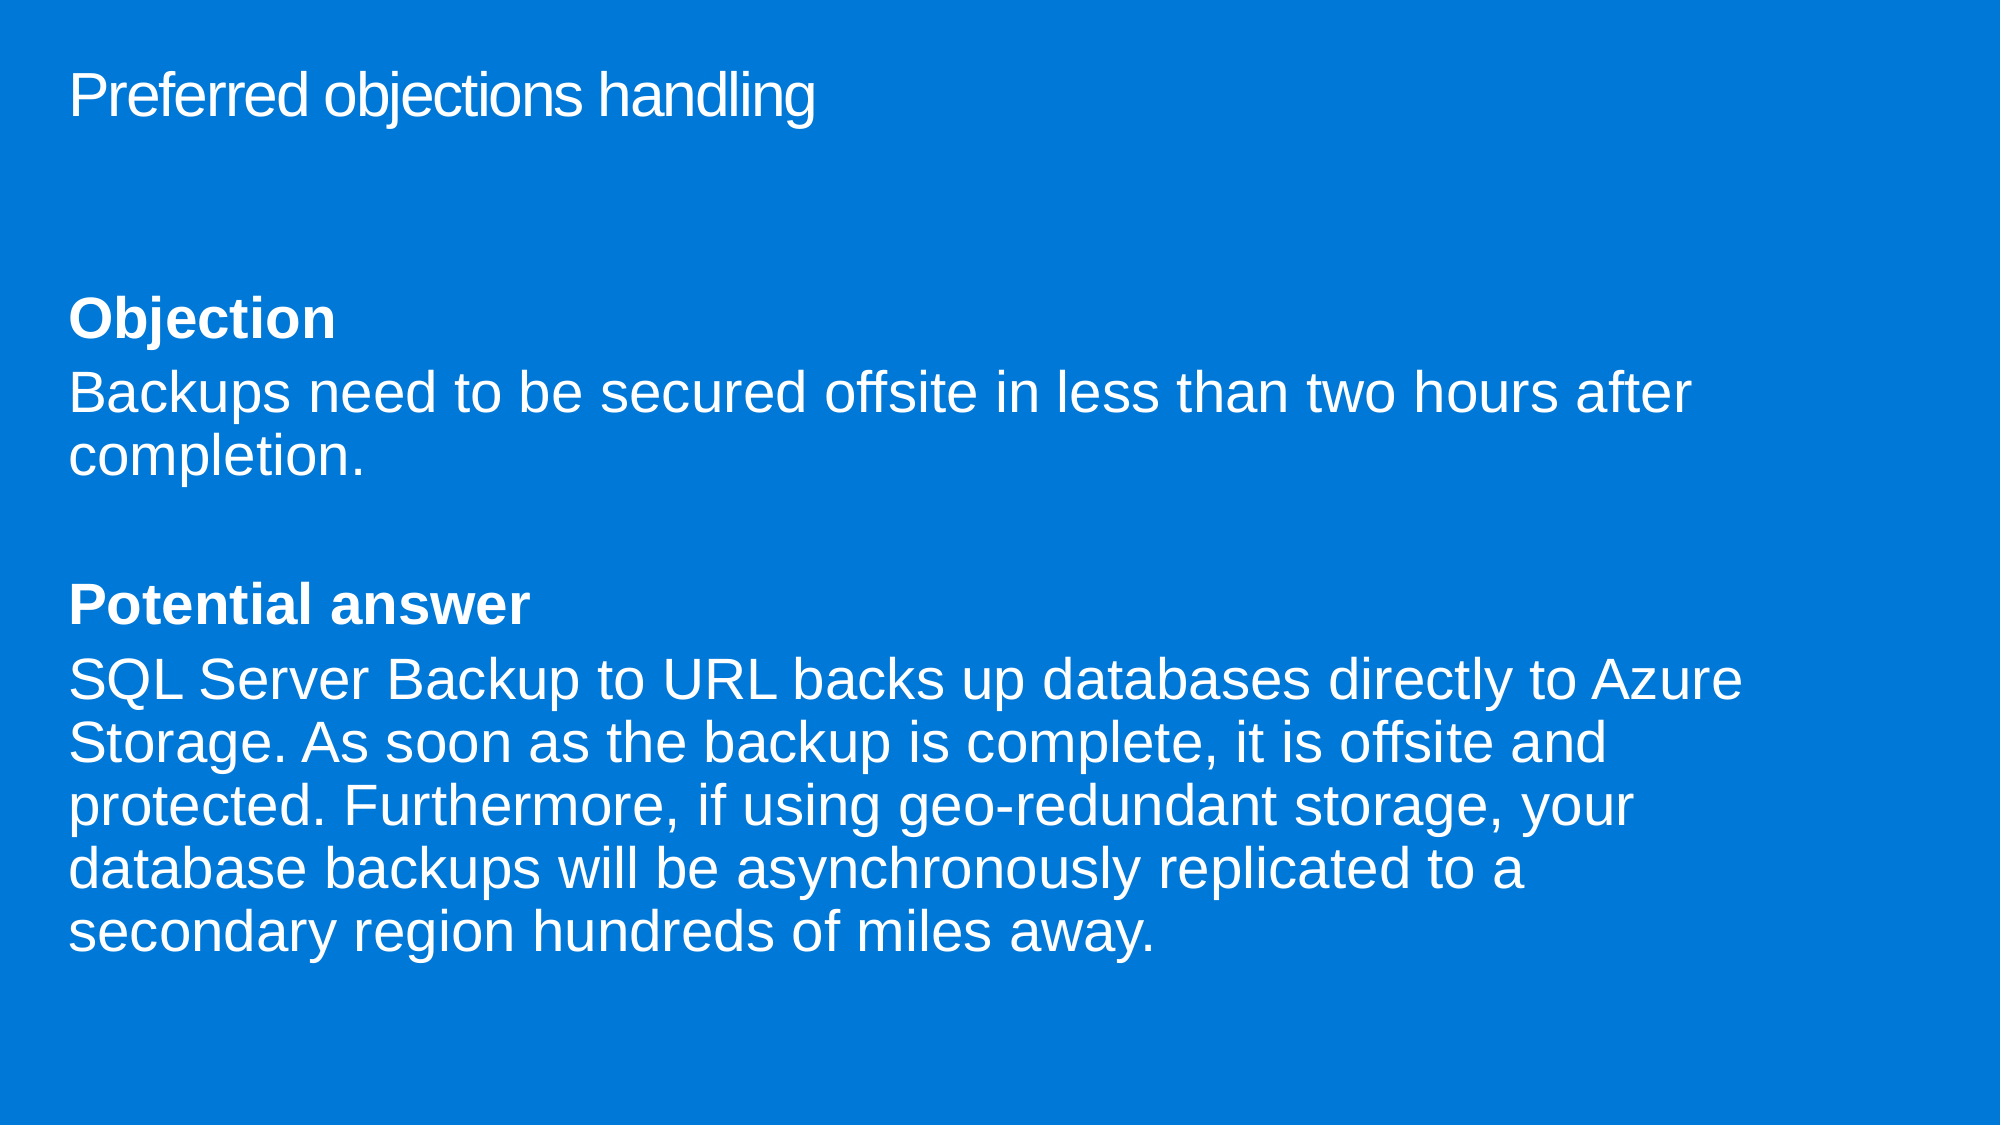

# Preferred objections handling
Objection
Backups need to be secured offsite in less than two hours after completion.

Potential answer
SQL Server Backup to URL backs up databases directly to Azure Storage. As soon as the backup is complete, it is offsite and protected. Furthermore, if using geo-redundant storage, your database backups will be asynchronously replicated to a secondary region hundreds of miles away.